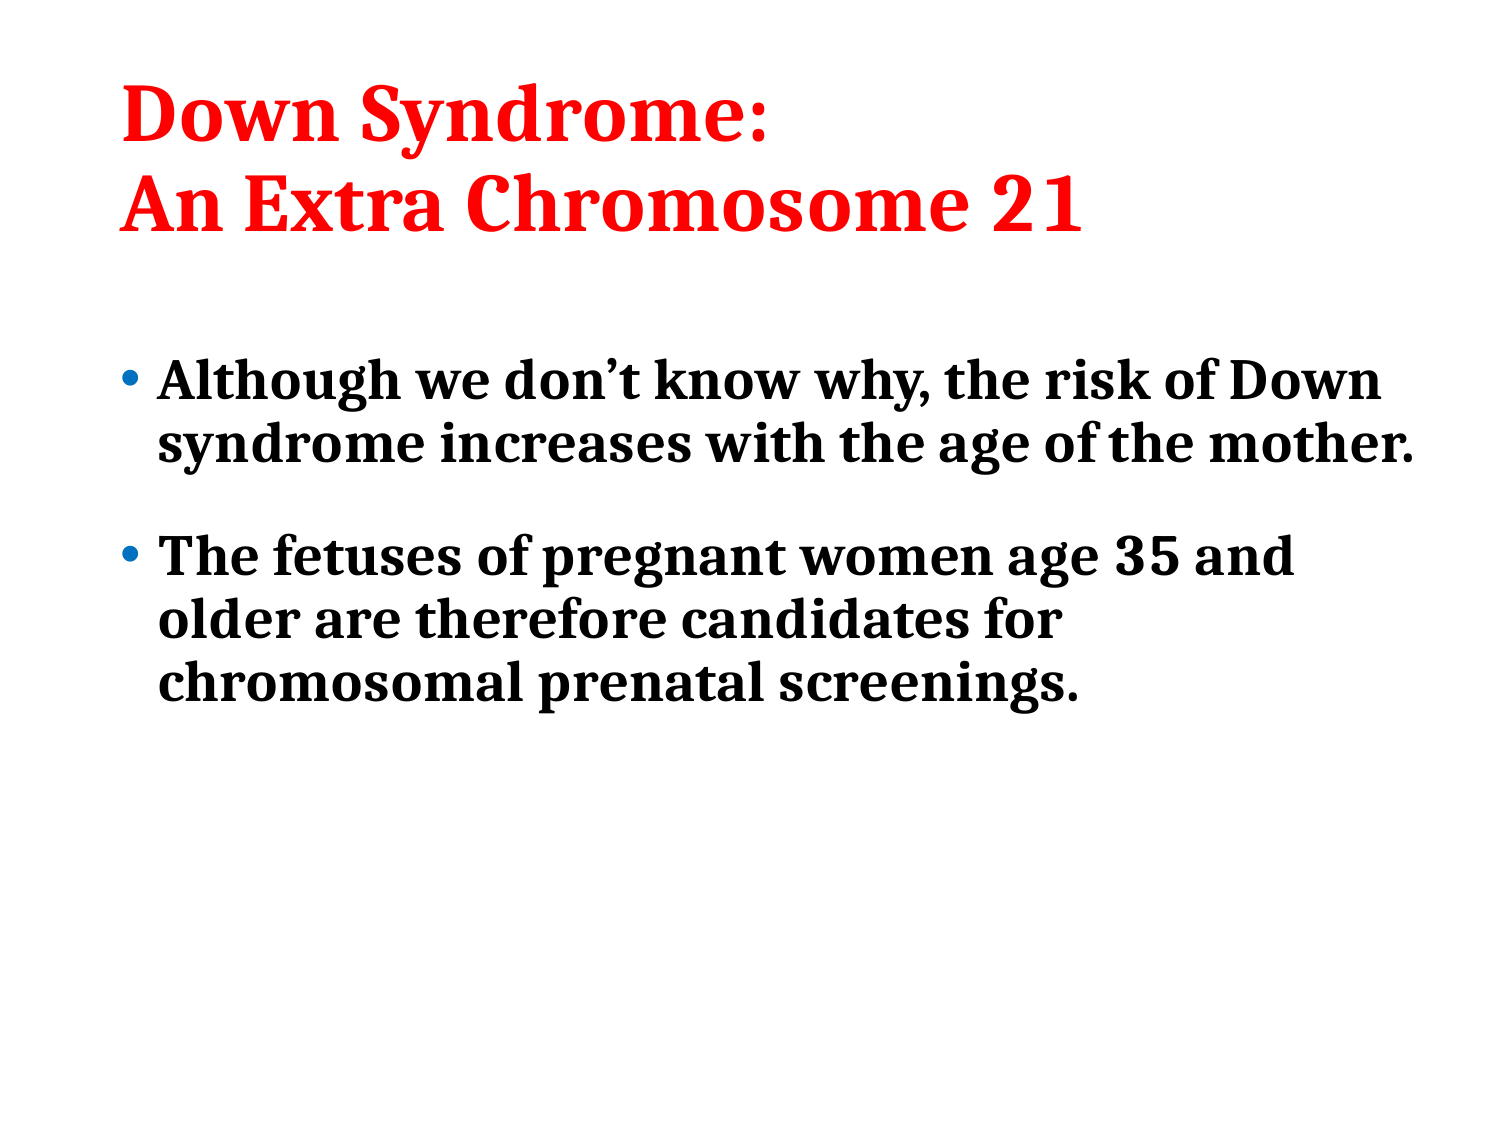

# Down Syndrome: An Extra Chromosome 21
Although we don’t know why, the risk of Down syndrome increases with the age of the mother.
The fetuses of pregnant women age 35 and older are therefore candidates for chromosomal prenatal screenings.